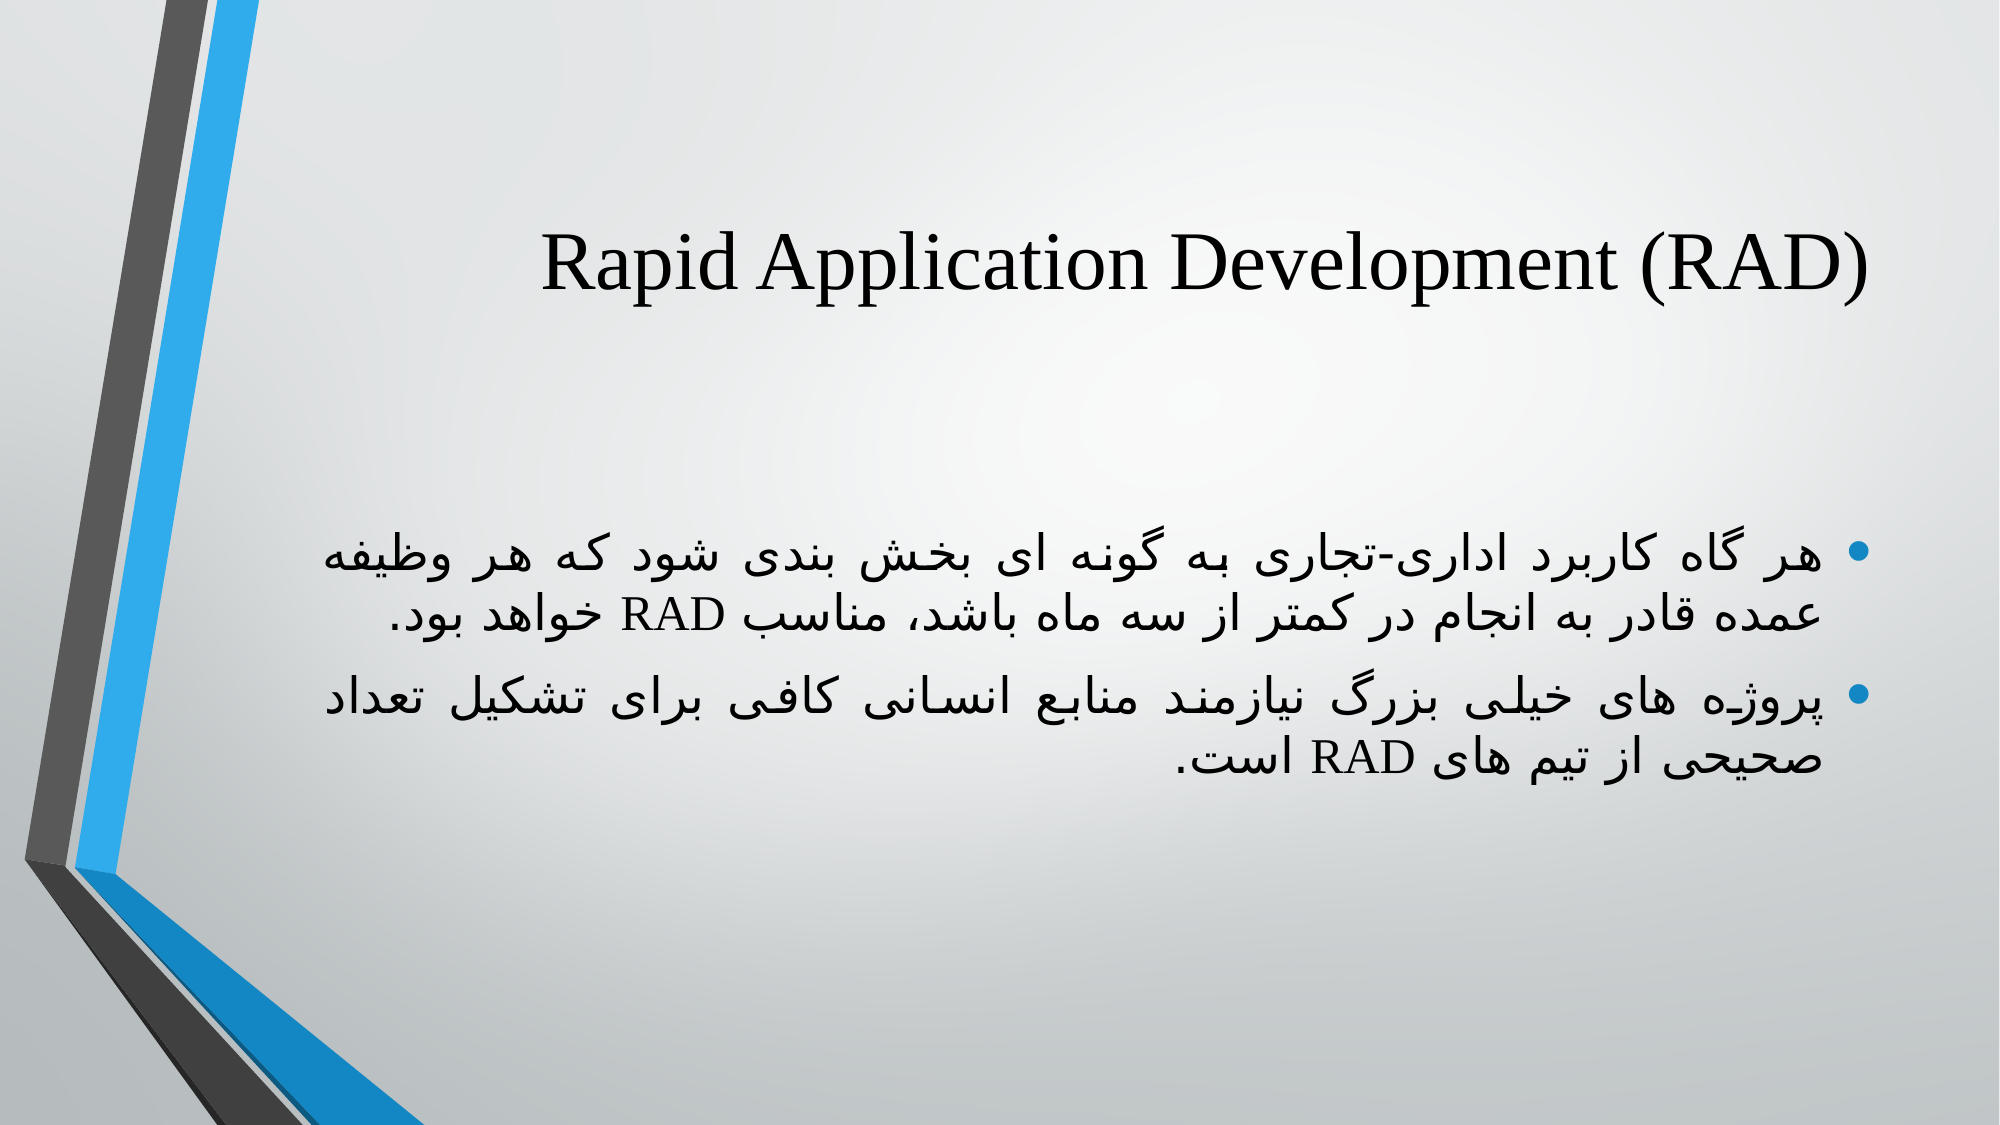

# Rapid Application Development (RAD)
هر گاه کاربرد اداری-تجاری به گونه ای بخش بندی شود که هر وظیفه عمده قادر به انجام در کمتر از سه ماه باشد، مناسب RAD خواهد بود.
پروژه های خیلی بزرگ نیازمند منابع انسانی کافی برای تشکیل تعداد صحیحی از تیم های RAD است.